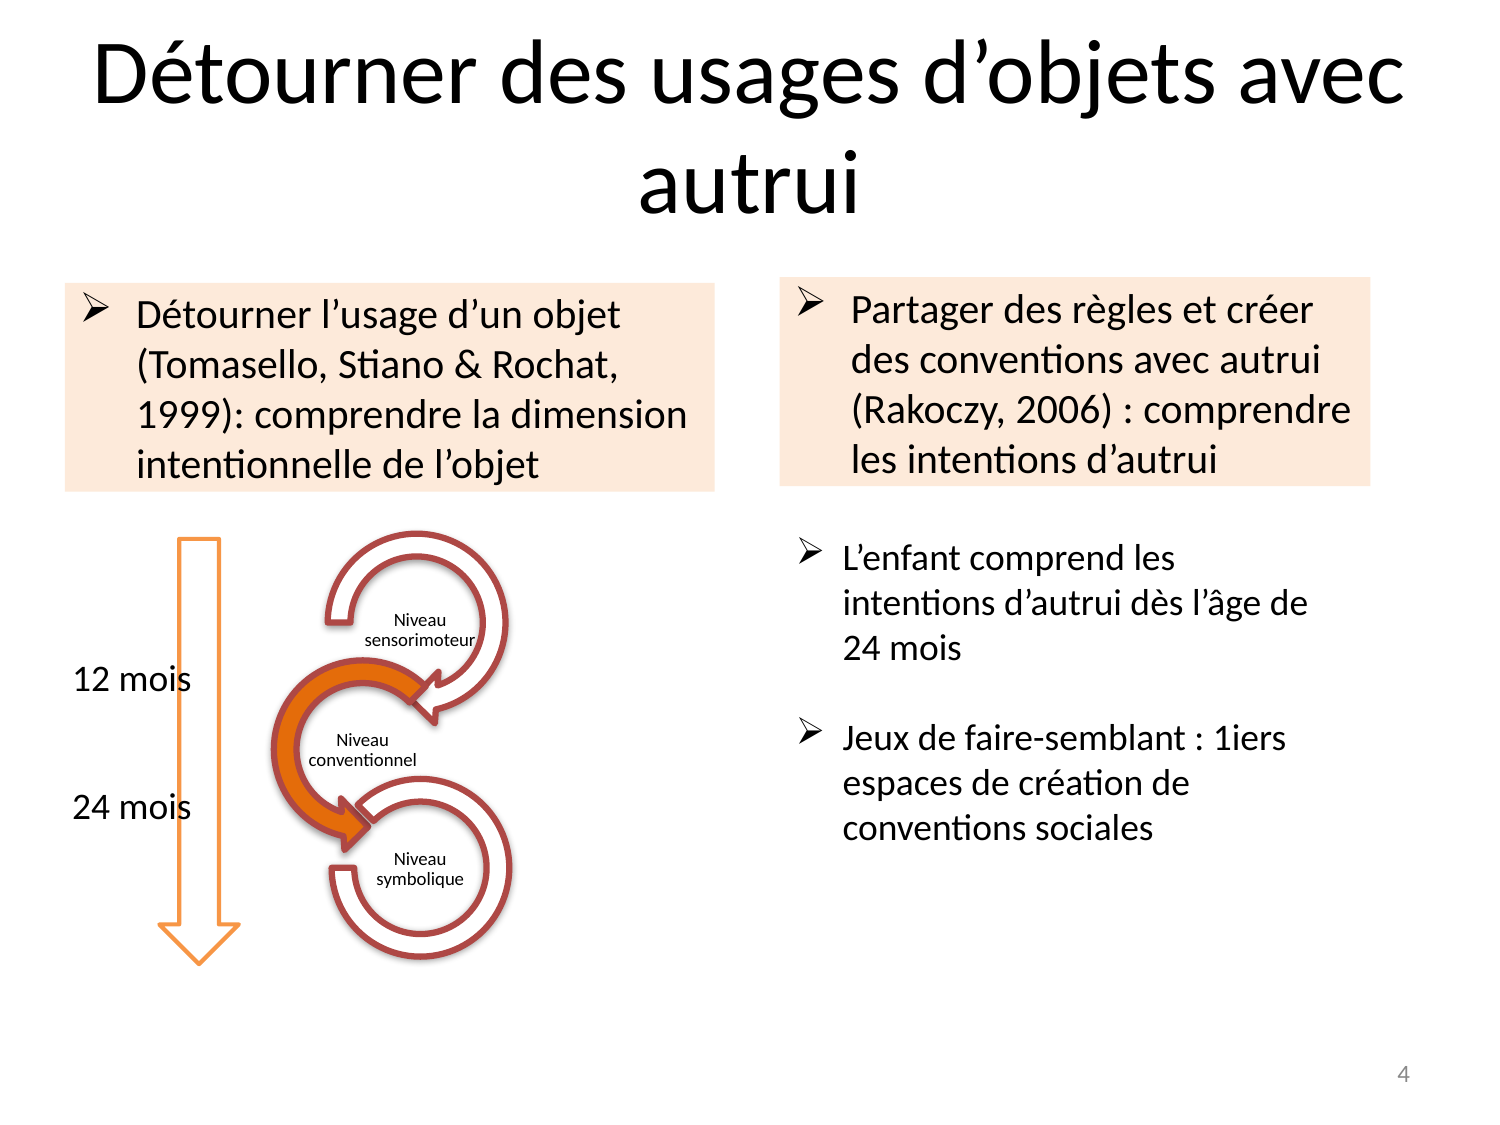

Détourner des usages d’objets avec autrui
# Dé
Partager des règles et créer des conventions avec autrui (Rakoczy, 2006) : comprendre les intentions d’autrui
Détourner l’usage d’un objet (Tomasello, Stiano & Rochat, 1999): comprendre la dimension intentionnelle de l’objet
L’enfant comprend les intentions d’autrui dès l’âge de 24 mois

Jeux de faire-semblant : 1iers espaces de création de conventions sociales

Niveau sensorimoteur
Niveau conventionnel
Niveau symbolique

12 mois
24 mois
4